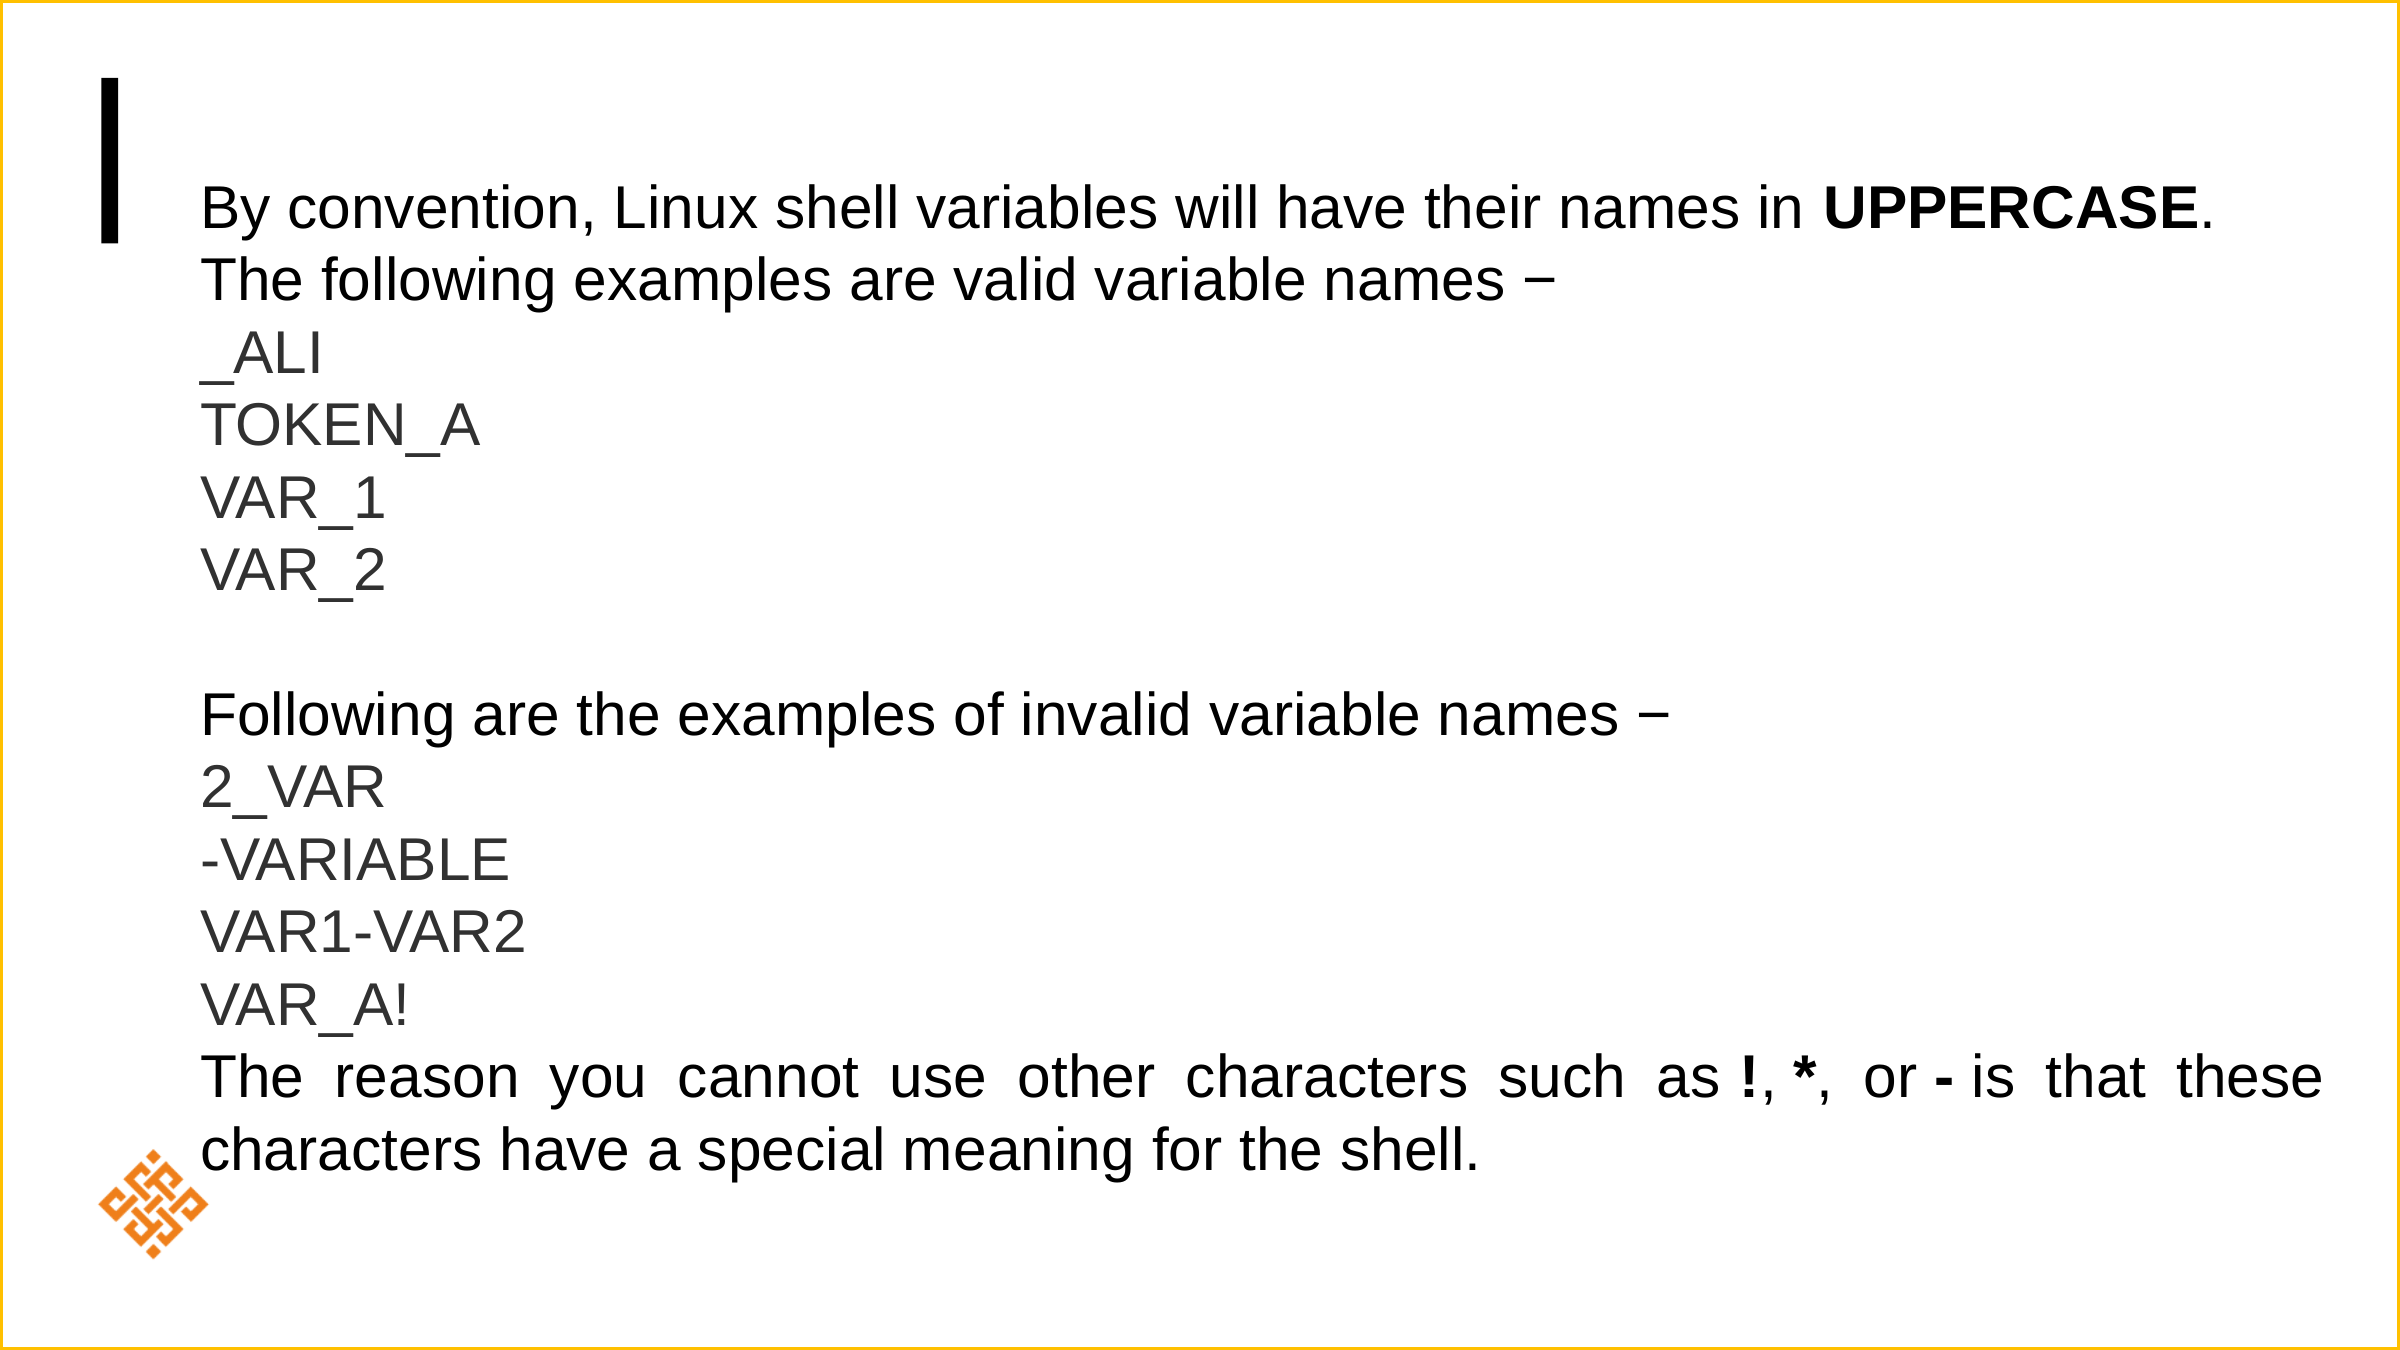

By convention, Linux shell variables will have their names in UPPERCASE.
The following examples are valid variable names −
_ALI
TOKEN_A
VAR_1
VAR_2

Following are the examples of invalid variable names −
2_VAR
-VARIABLE
VAR1-VAR2
VAR_A!
The reason you cannot use other characters such as !, *, or - is that these characters have a special meaning for the shell.